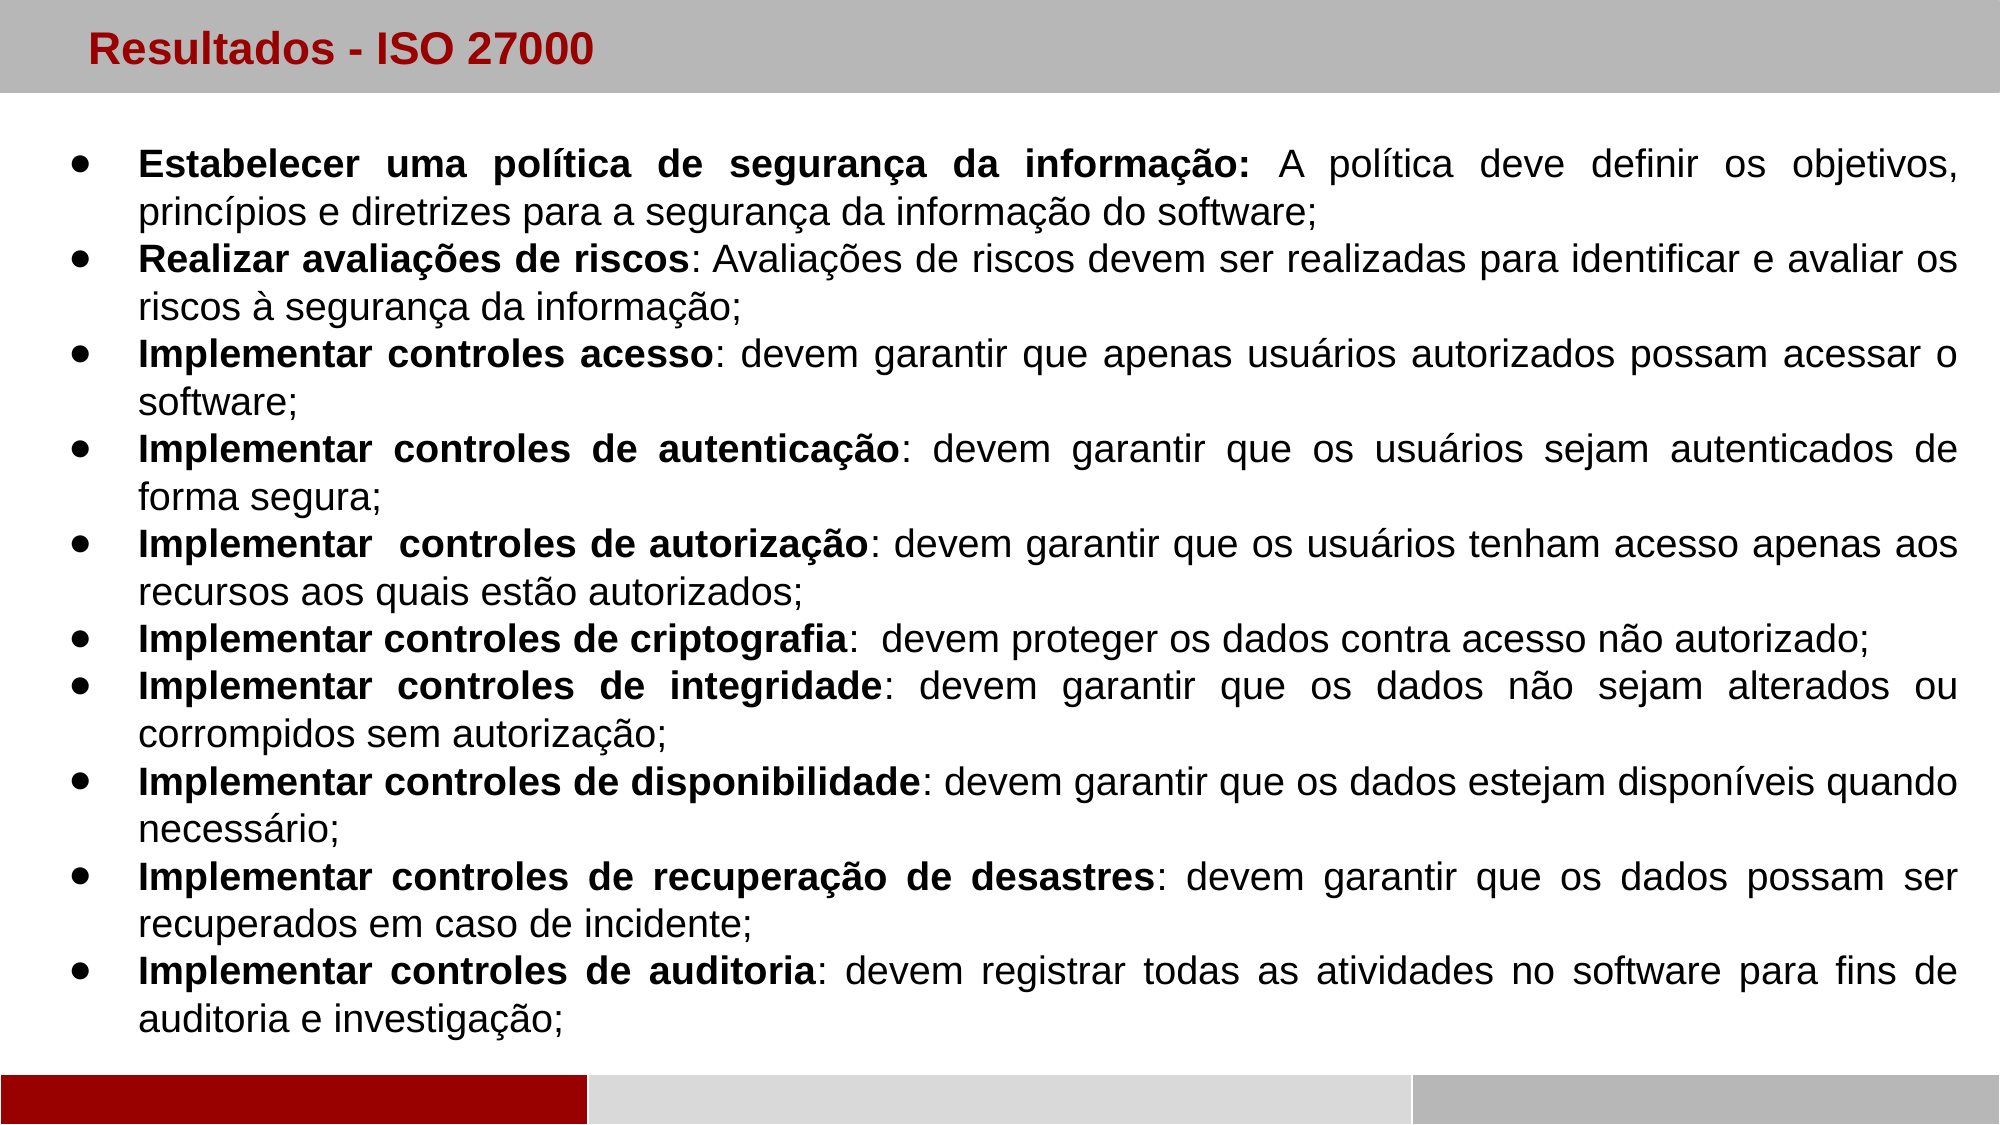

Resultados - ISO 27000
Estabelecer uma política de segurança da informação: A política deve definir os objetivos, princípios e diretrizes para a segurança da informação do software;
Realizar avaliações de riscos: Avaliações de riscos devem ser realizadas para identificar e avaliar os riscos à segurança da informação;
Implementar controles acesso: devem garantir que apenas usuários autorizados possam acessar o software;
Implementar controles de autenticação: devem garantir que os usuários sejam autenticados de forma segura;
Implementar  controles de autorização: devem garantir que os usuários tenham acesso apenas aos recursos aos quais estão autorizados;
Implementar controles de criptografia:  devem proteger os dados contra acesso não autorizado;
Implementar controles de integridade: devem garantir que os dados não sejam alterados ou corrompidos sem autorização;
Implementar controles de disponibilidade: devem garantir que os dados estejam disponíveis quando necessário;
Implementar controles de recuperação de desastres: devem garantir que os dados possam ser recuperados em caso de incidente;
Implementar controles de auditoria: devem registrar todas as atividades no software para fins de auditoria e investigação;